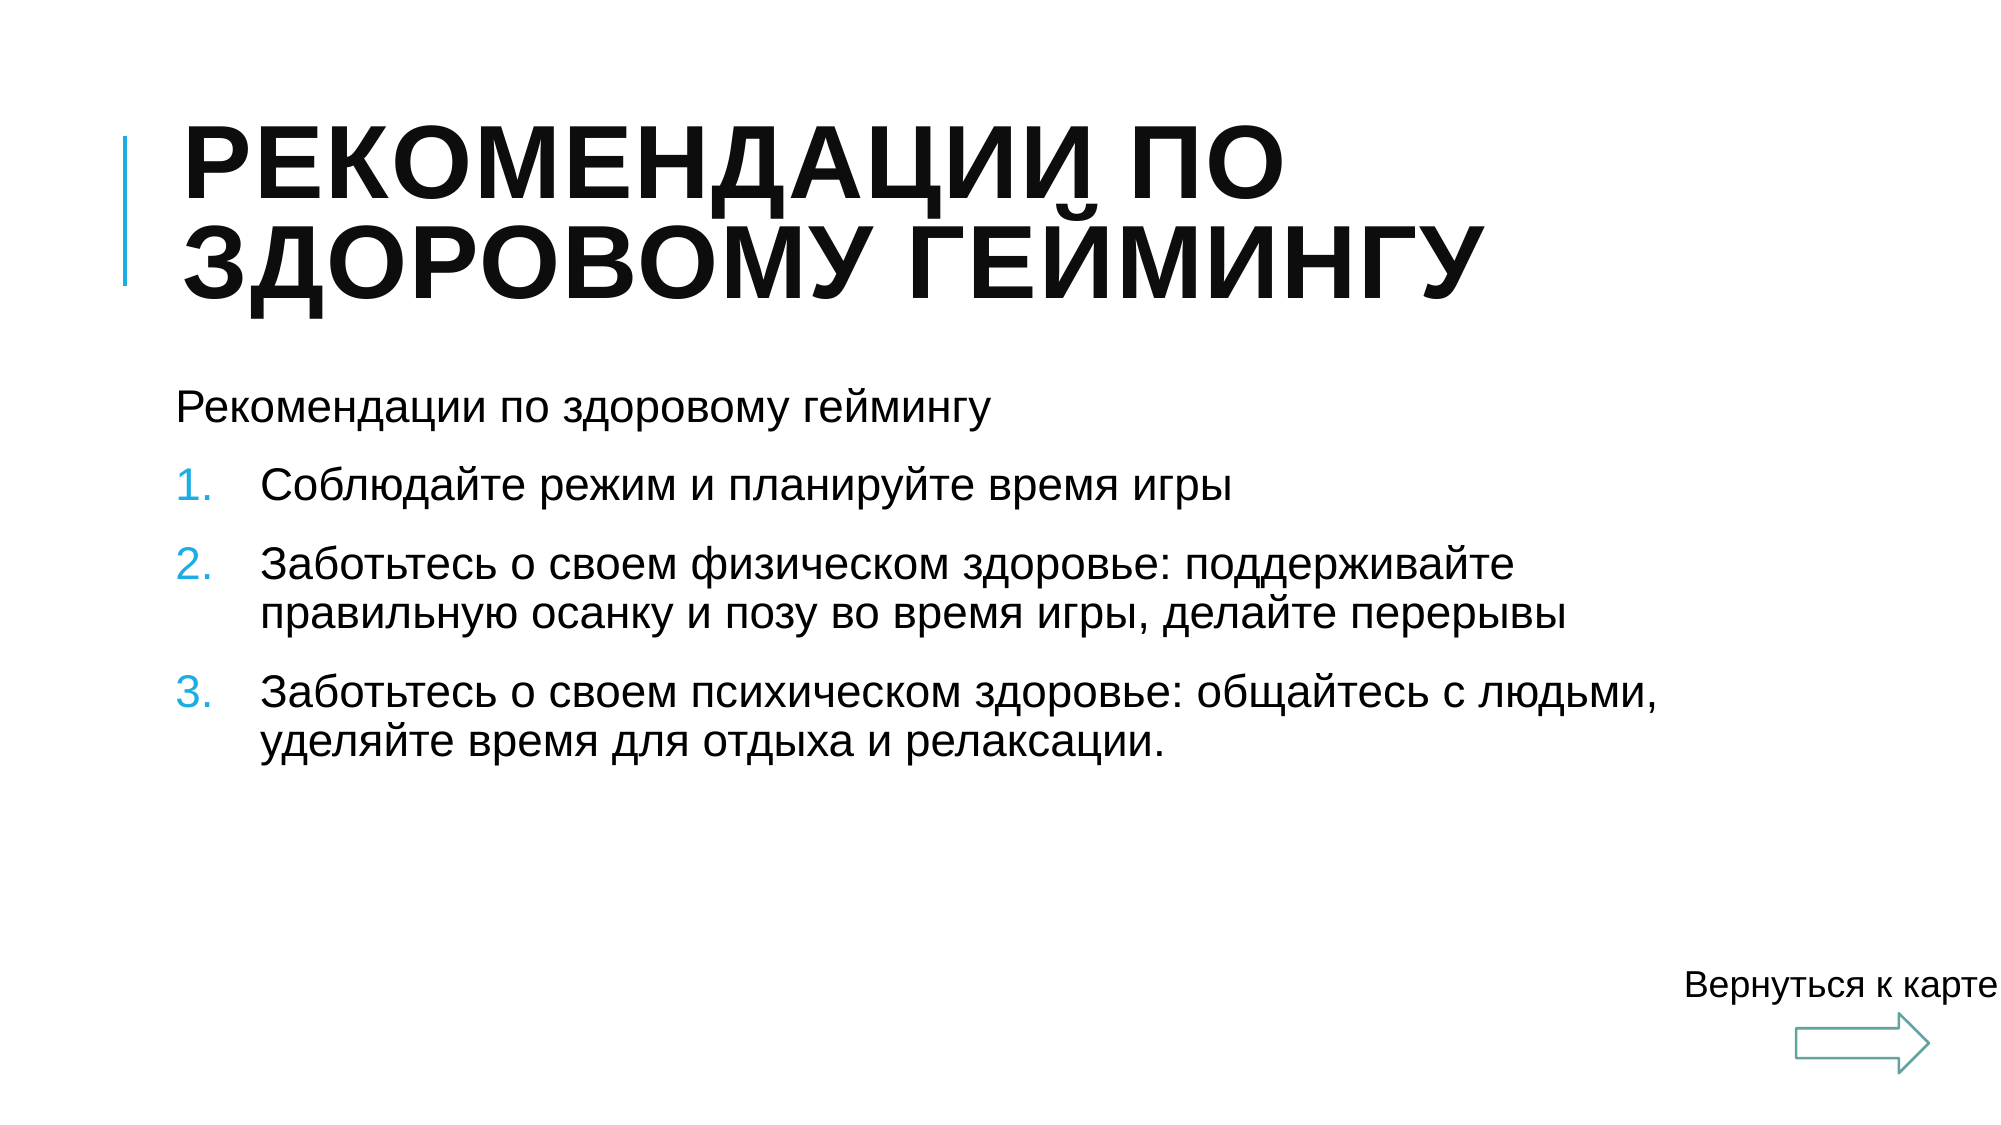

# Рекомендации по здоровому геймингу
Рекомендации по здоровому геймингу
Соблюдайте режим и планируйте время игры
Заботьтесь о своем физическом здоровье: поддерживайте правильную осанку и позу во время игры, делайте перерывы
Заботьтесь о своем психическом здоровье: общайтесь с людьми, уделяйте время для отдыха и релаксации.
Вернуться к карте